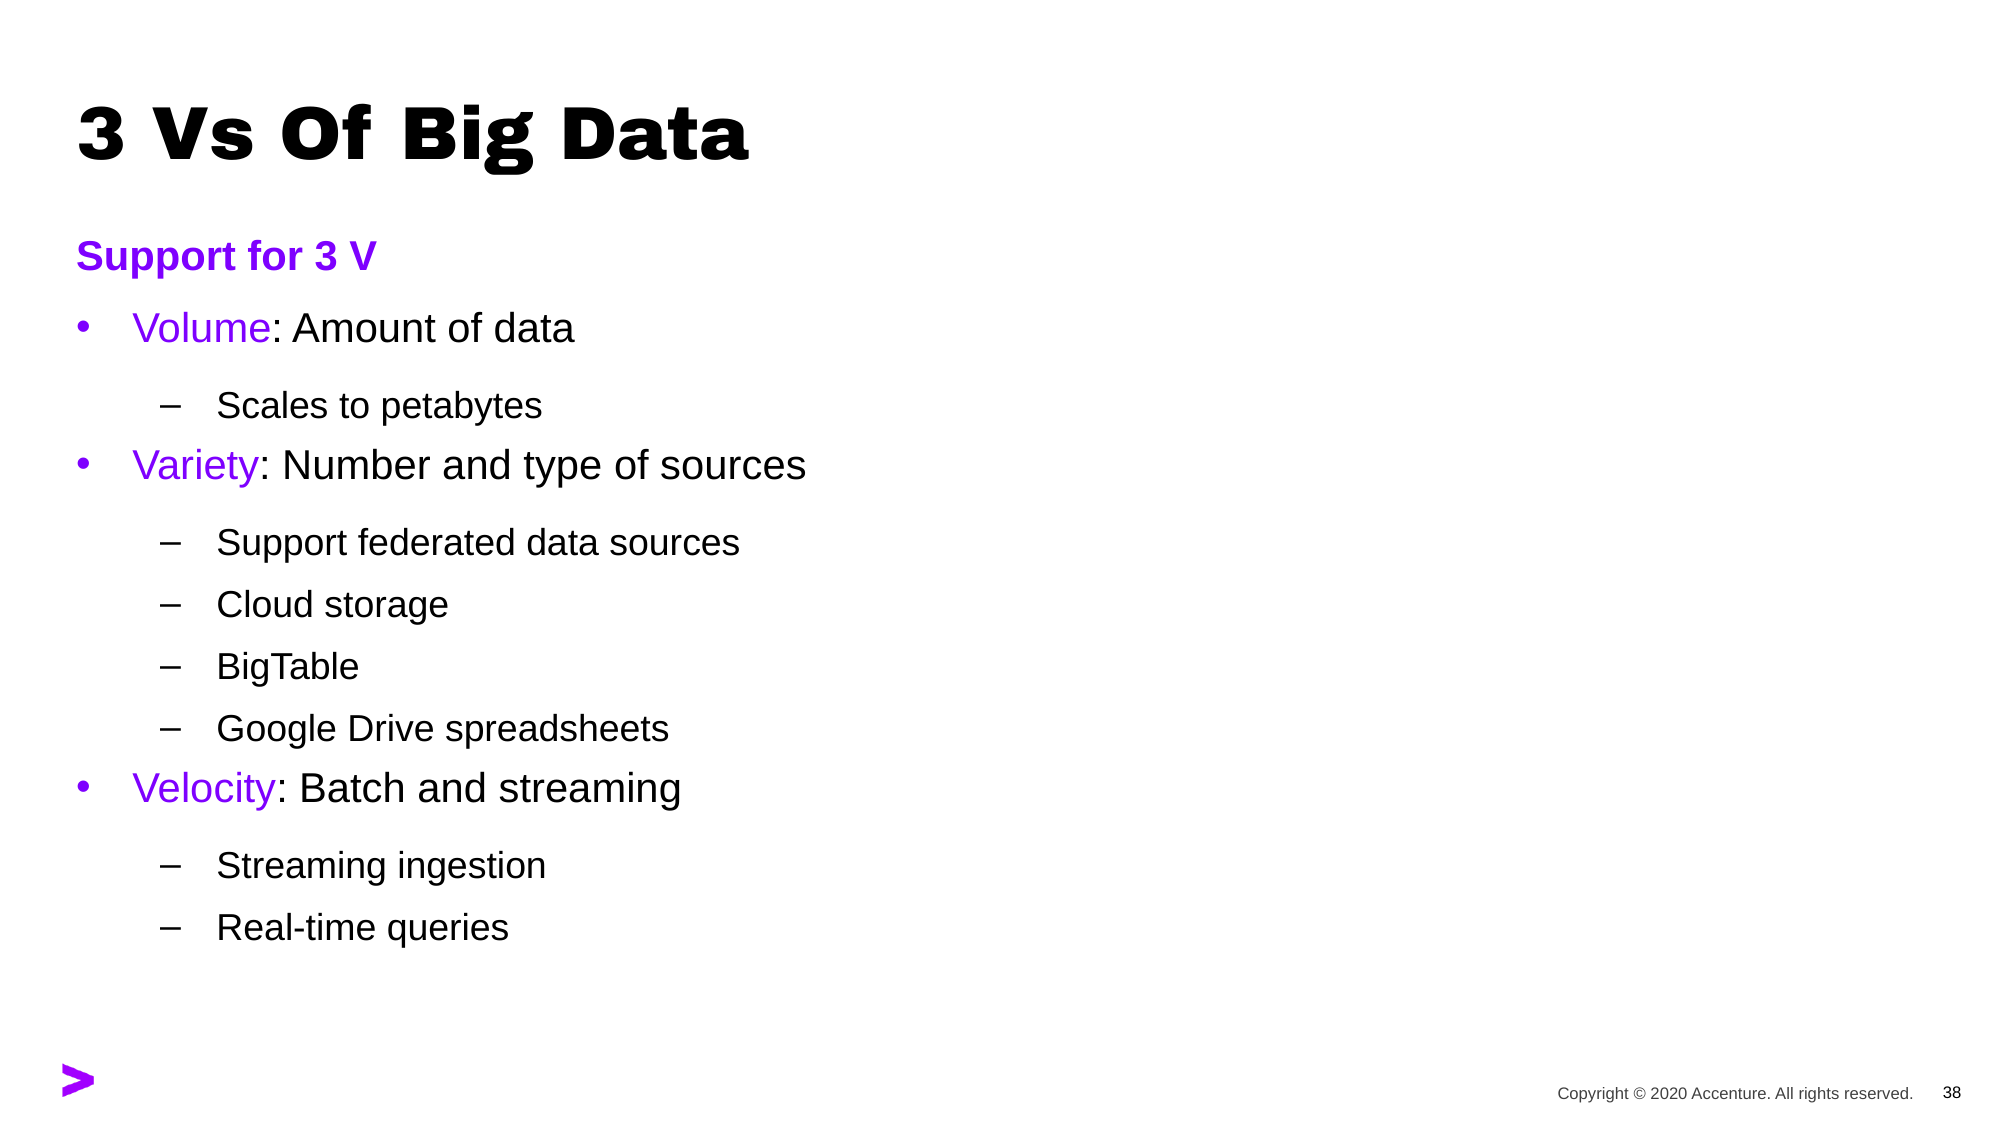

# 3 Vs Of Big Data
Support for 3 V
Volume: Amount of data
Scales to petabytes
Variety: Number and type of sources
Support federated data sources
Cloud storage
BigTable
Google Drive spreadsheets
Velocity: Batch and streaming
Streaming ingestion
Real-time queries
38